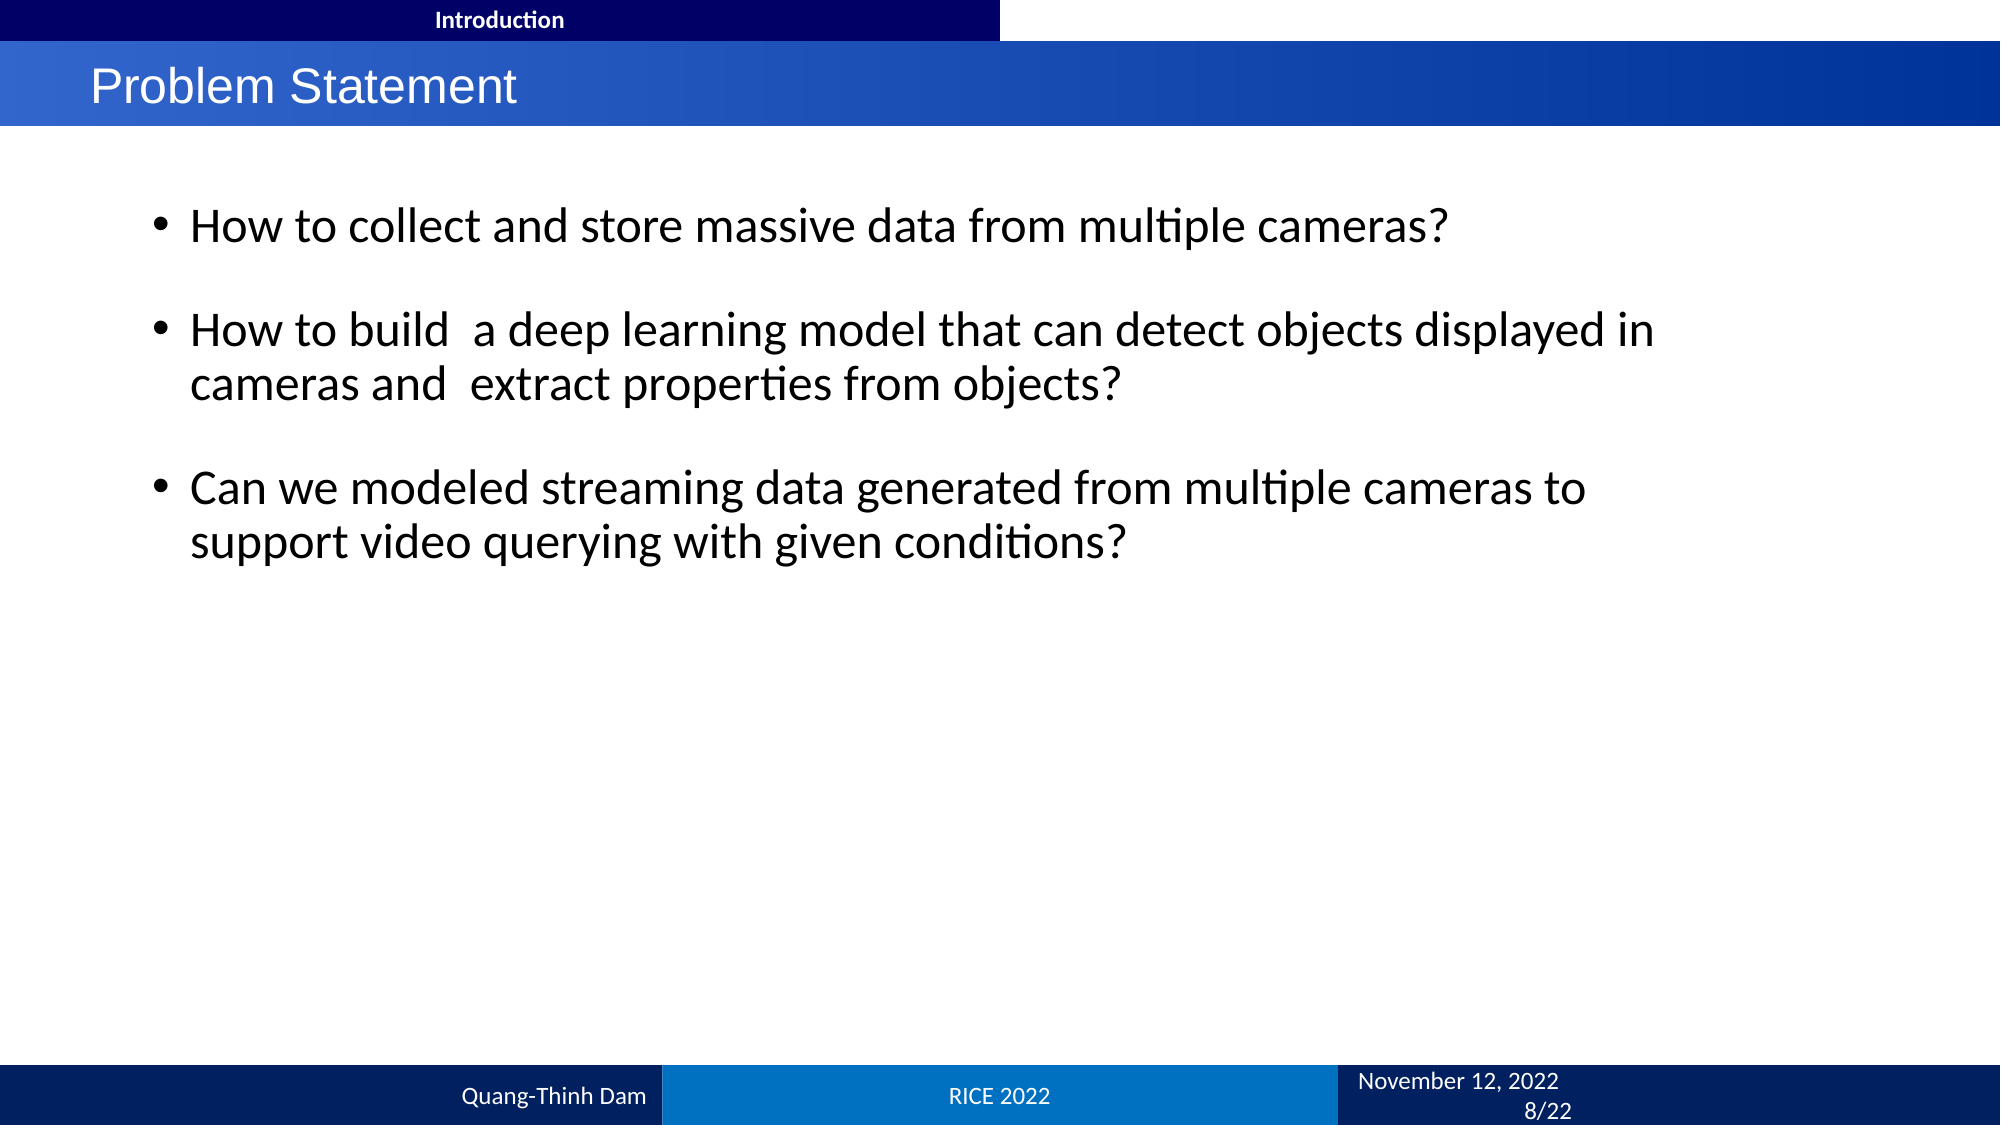

Introduction

# Problem Statement
How to collect and store massive data from multiple cameras?
How to build  a deep learning model that can detect objects displayed in cameras and  extract properties from objects?
Can we modeled streaming data generated from multiple cameras to support video querying with given conditions?
RICE 2022
 November 12, 2022 			                                    8/22
Quang-Thinh Dam